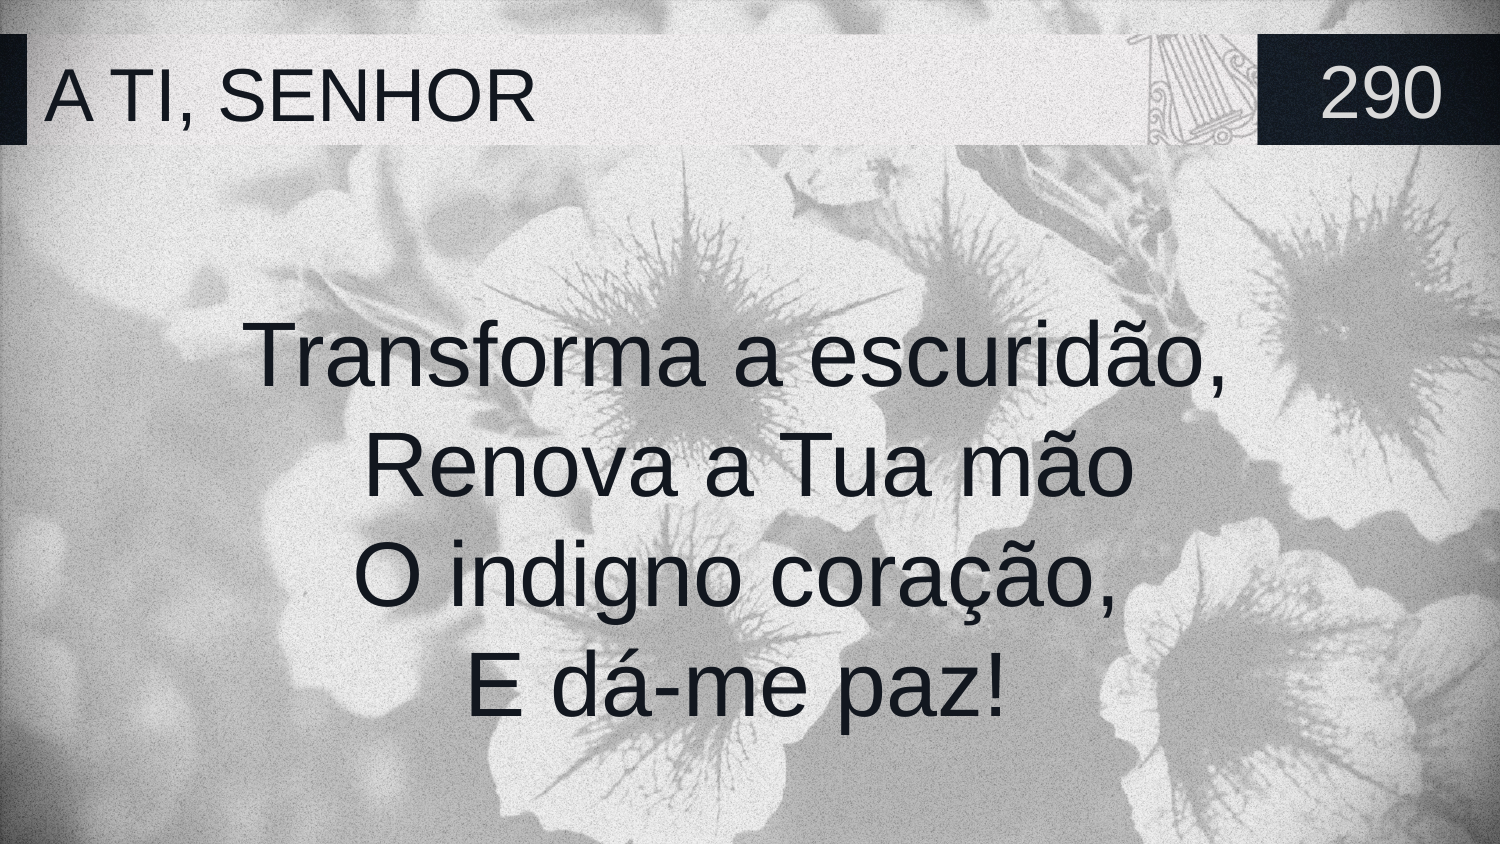

# A TI, SENHOR
290
Transforma a escuridão,
Renova a Tua mão
O indigno coração,
E dá-me paz!